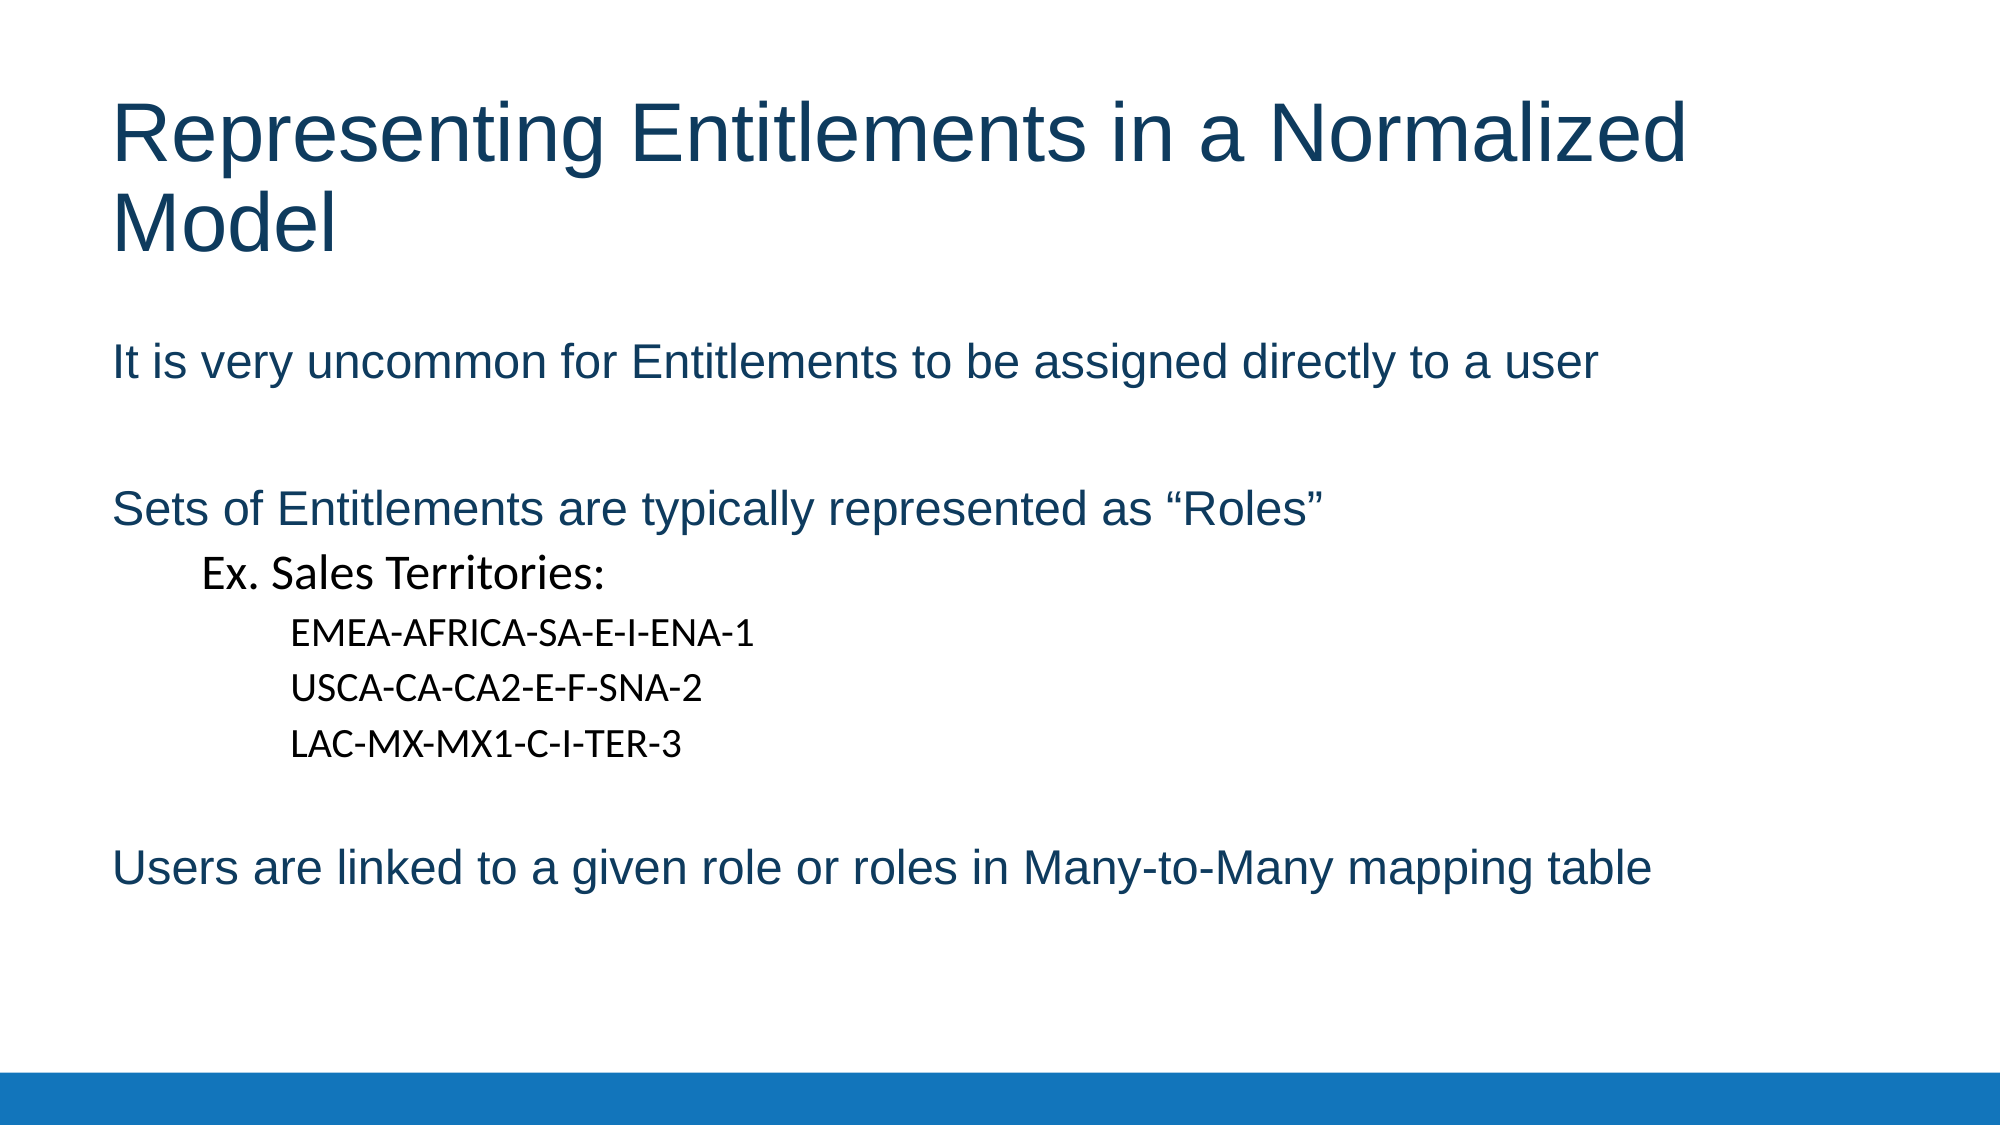

Representing Entitlements in a Normalized Model
It is very uncommon for Entitlements to be assigned directly to a user

Sets of Entitlements are typically represented as “Roles”
Ex. Sales Territories:
EMEA-AFRICA-SA-E-I-ENA-1
USCA-CA-CA2-E-F-SNA-2
LAC-MX-MX1-C-I-TER-3

Users are linked to a given role or roles in Many-to-Many mapping table